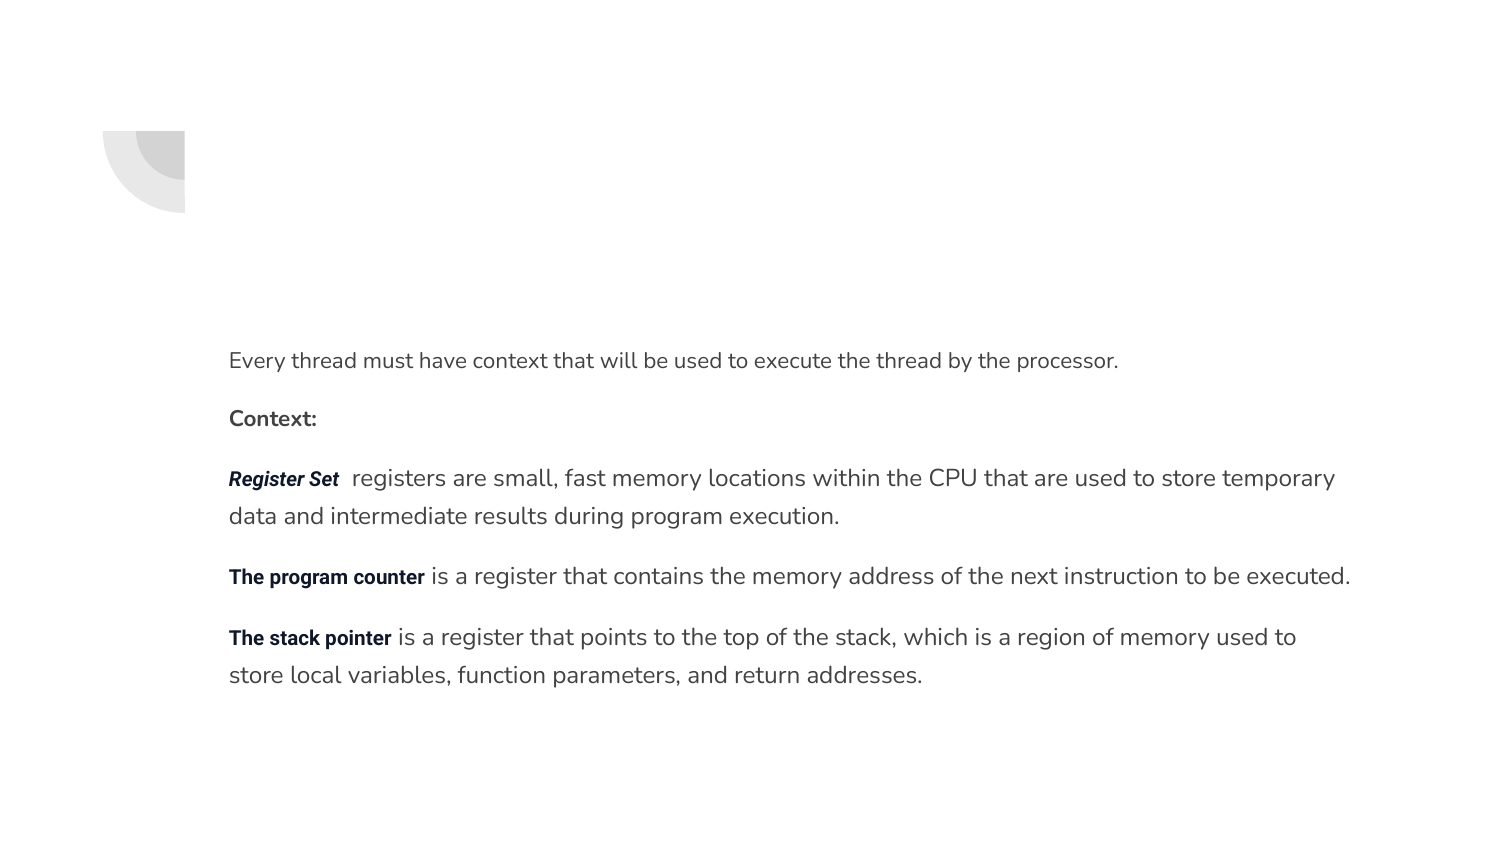

Every thread must have context that will be used to execute the thread by the processor.
Context:
Register Set  registers are small, fast memory locations within the CPU that are used to store temporary data and intermediate results during program execution.
The program counter is a register that contains the memory address of the next instruction to be executed.
The stack pointer is a register that points to the top of the stack, which is a region of memory used to store local variables, function parameters, and return addresses.